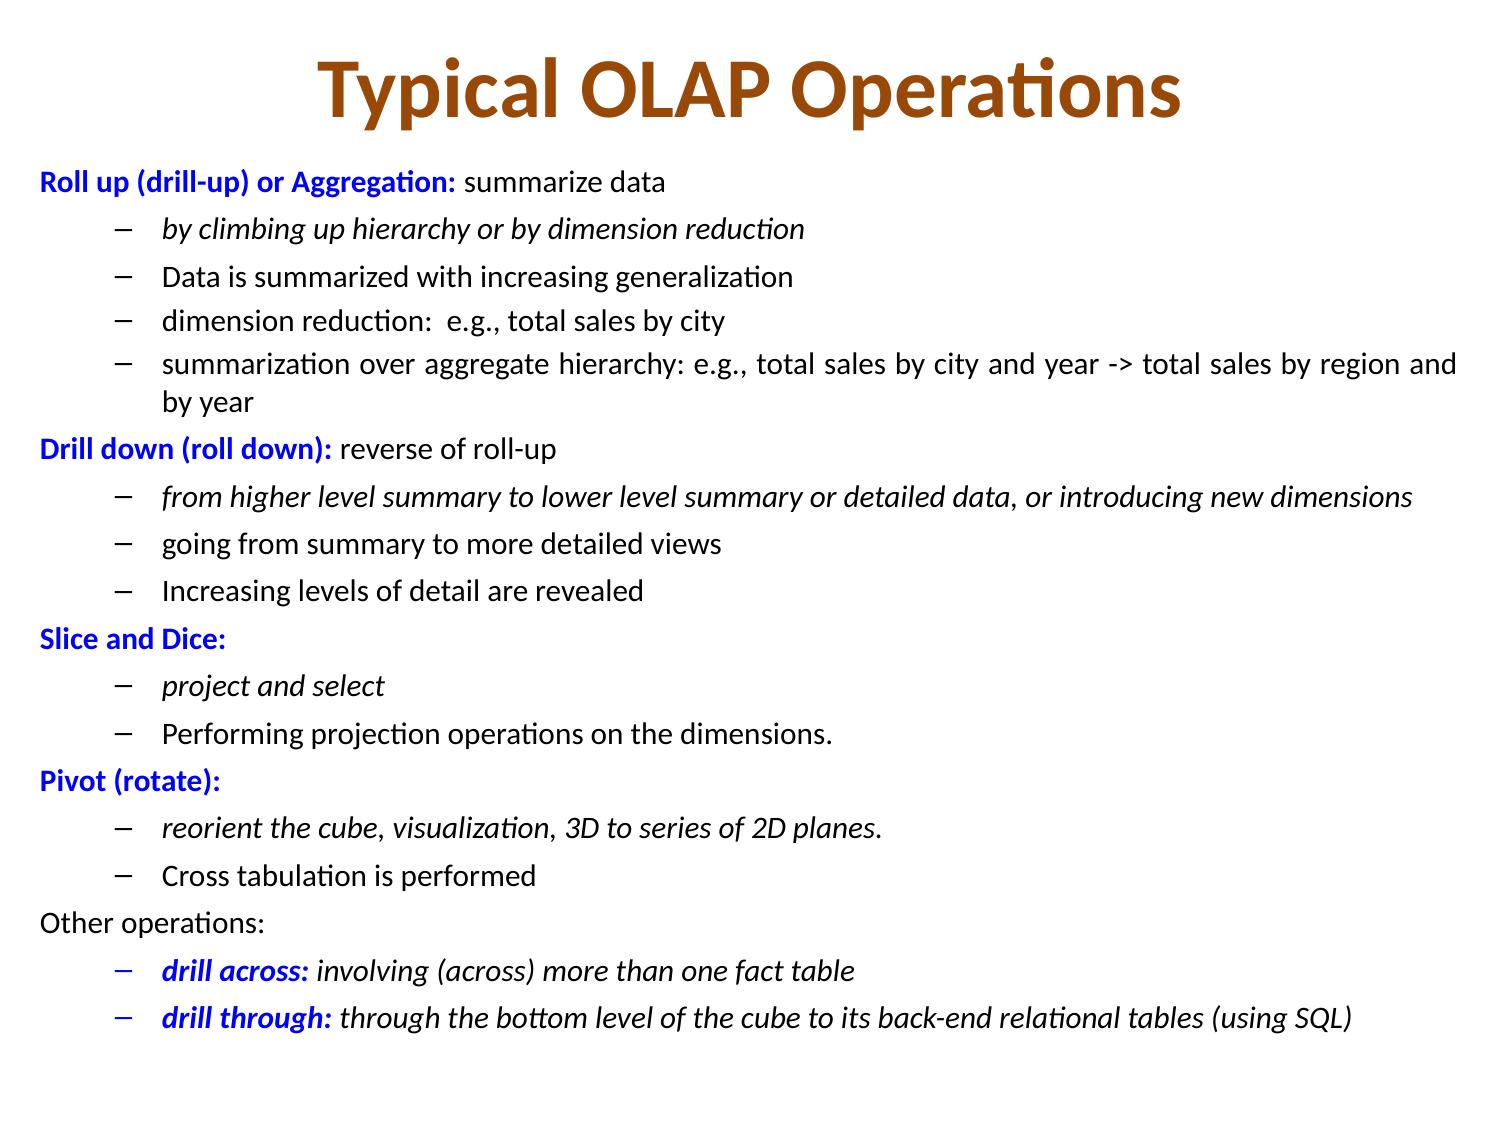

# Typical OLAP Operations
Roll up (drill-up) or Aggregation: summarize data
by climbing up hierarchy or by dimension reduction
Data is summarized with increasing generalization
dimension reduction:  e.g., total sales by city
summarization over aggregate hierarchy: e.g., total sales by city and year -> total sales by region and by year
Drill down (roll down): reverse of roll-up
from higher level summary to lower level summary or detailed data, or introducing new dimensions
going from summary to more detailed views
Increasing levels of detail are revealed
Slice and Dice:
project and select
Performing projection operations on the dimensions.
Pivot (rotate):
reorient the cube, visualization, 3D to series of 2D planes.
Cross tabulation is performed
Other operations:
drill across: involving (across) more than one fact table
drill through: through the bottom level of the cube to its back-end relational tables (using SQL)